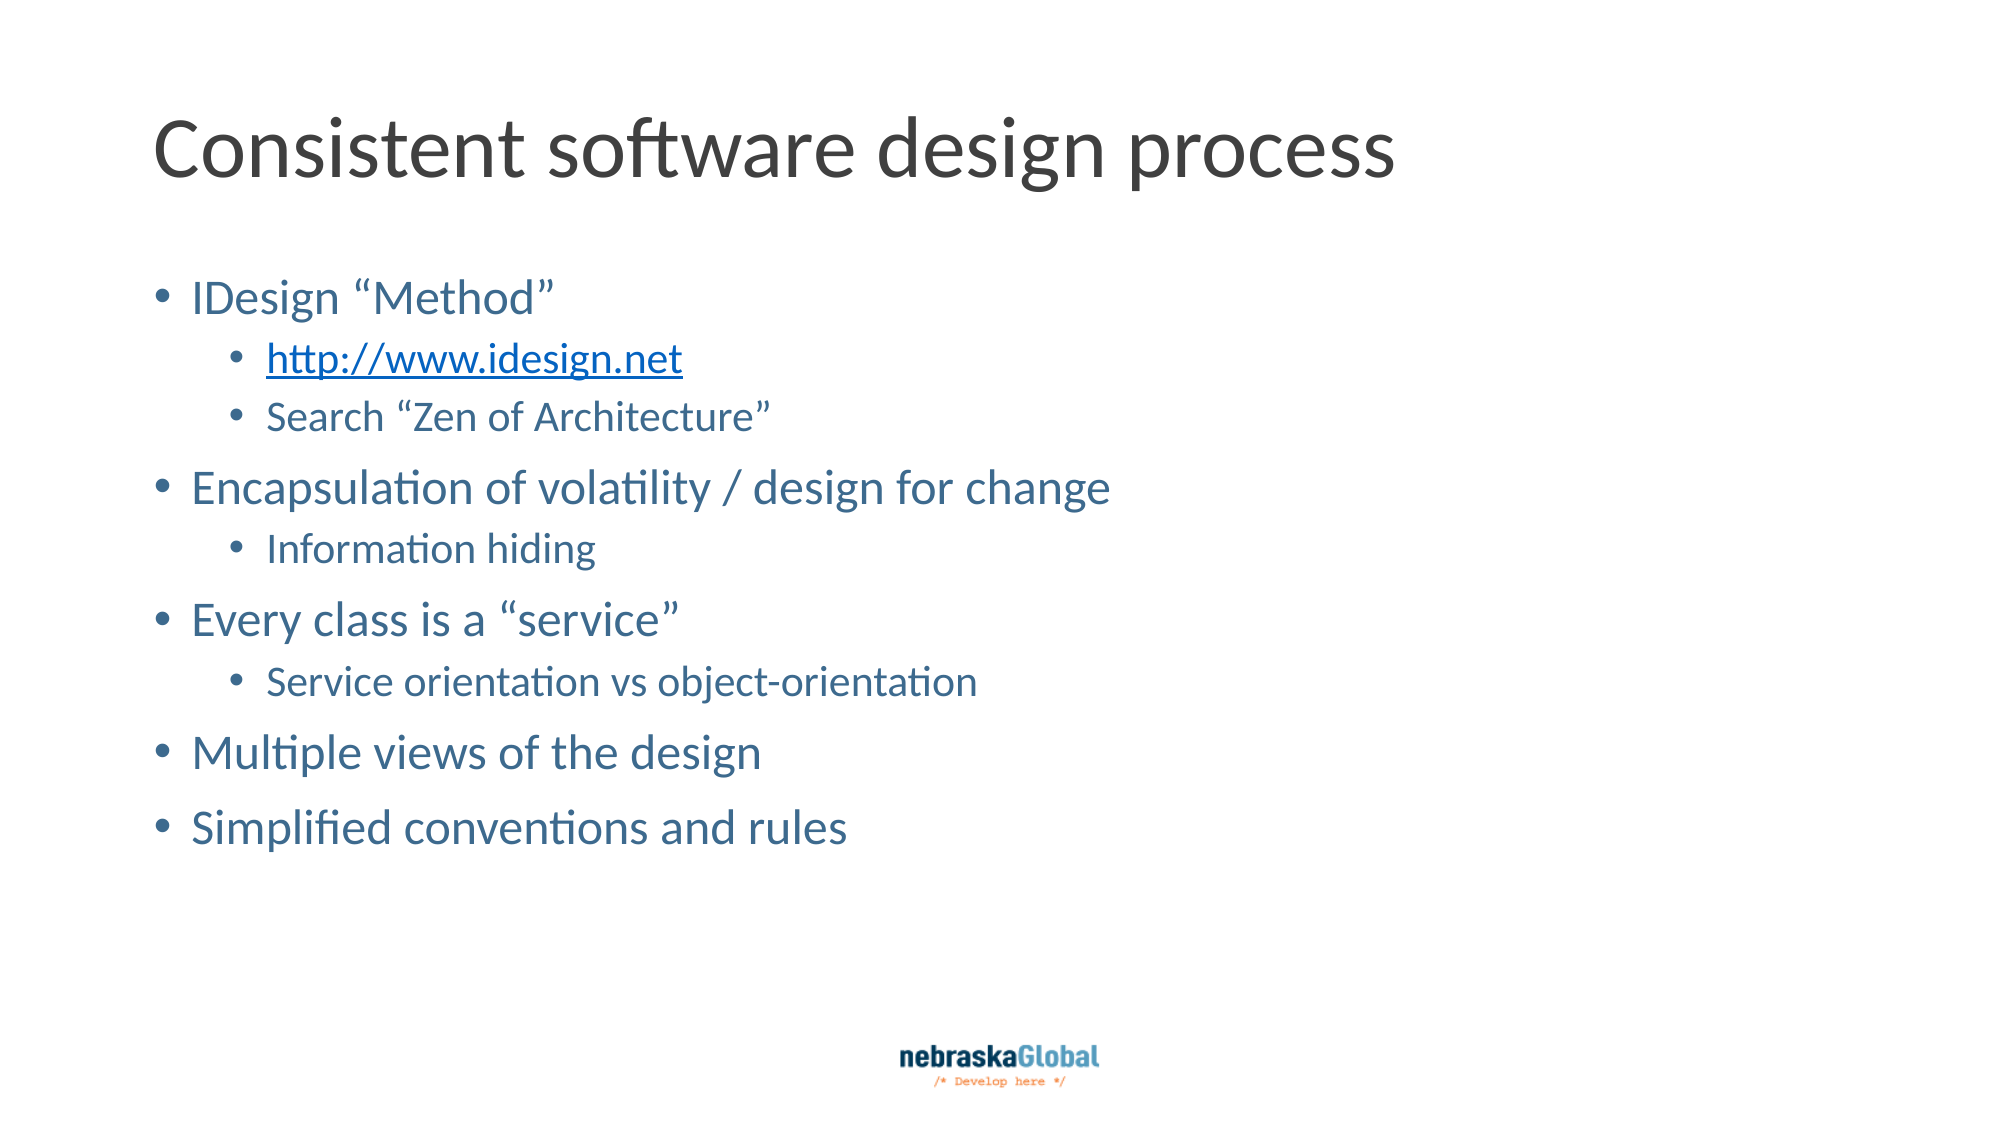

# Consistent software design process
IDesign “Method”
http://www.idesign.net
Search “Zen of Architecture”
Encapsulation of volatility / design for change
Information hiding
Every class is a “service”
Service orientation vs object-orientation
Multiple views of the design
Simplified conventions and rules